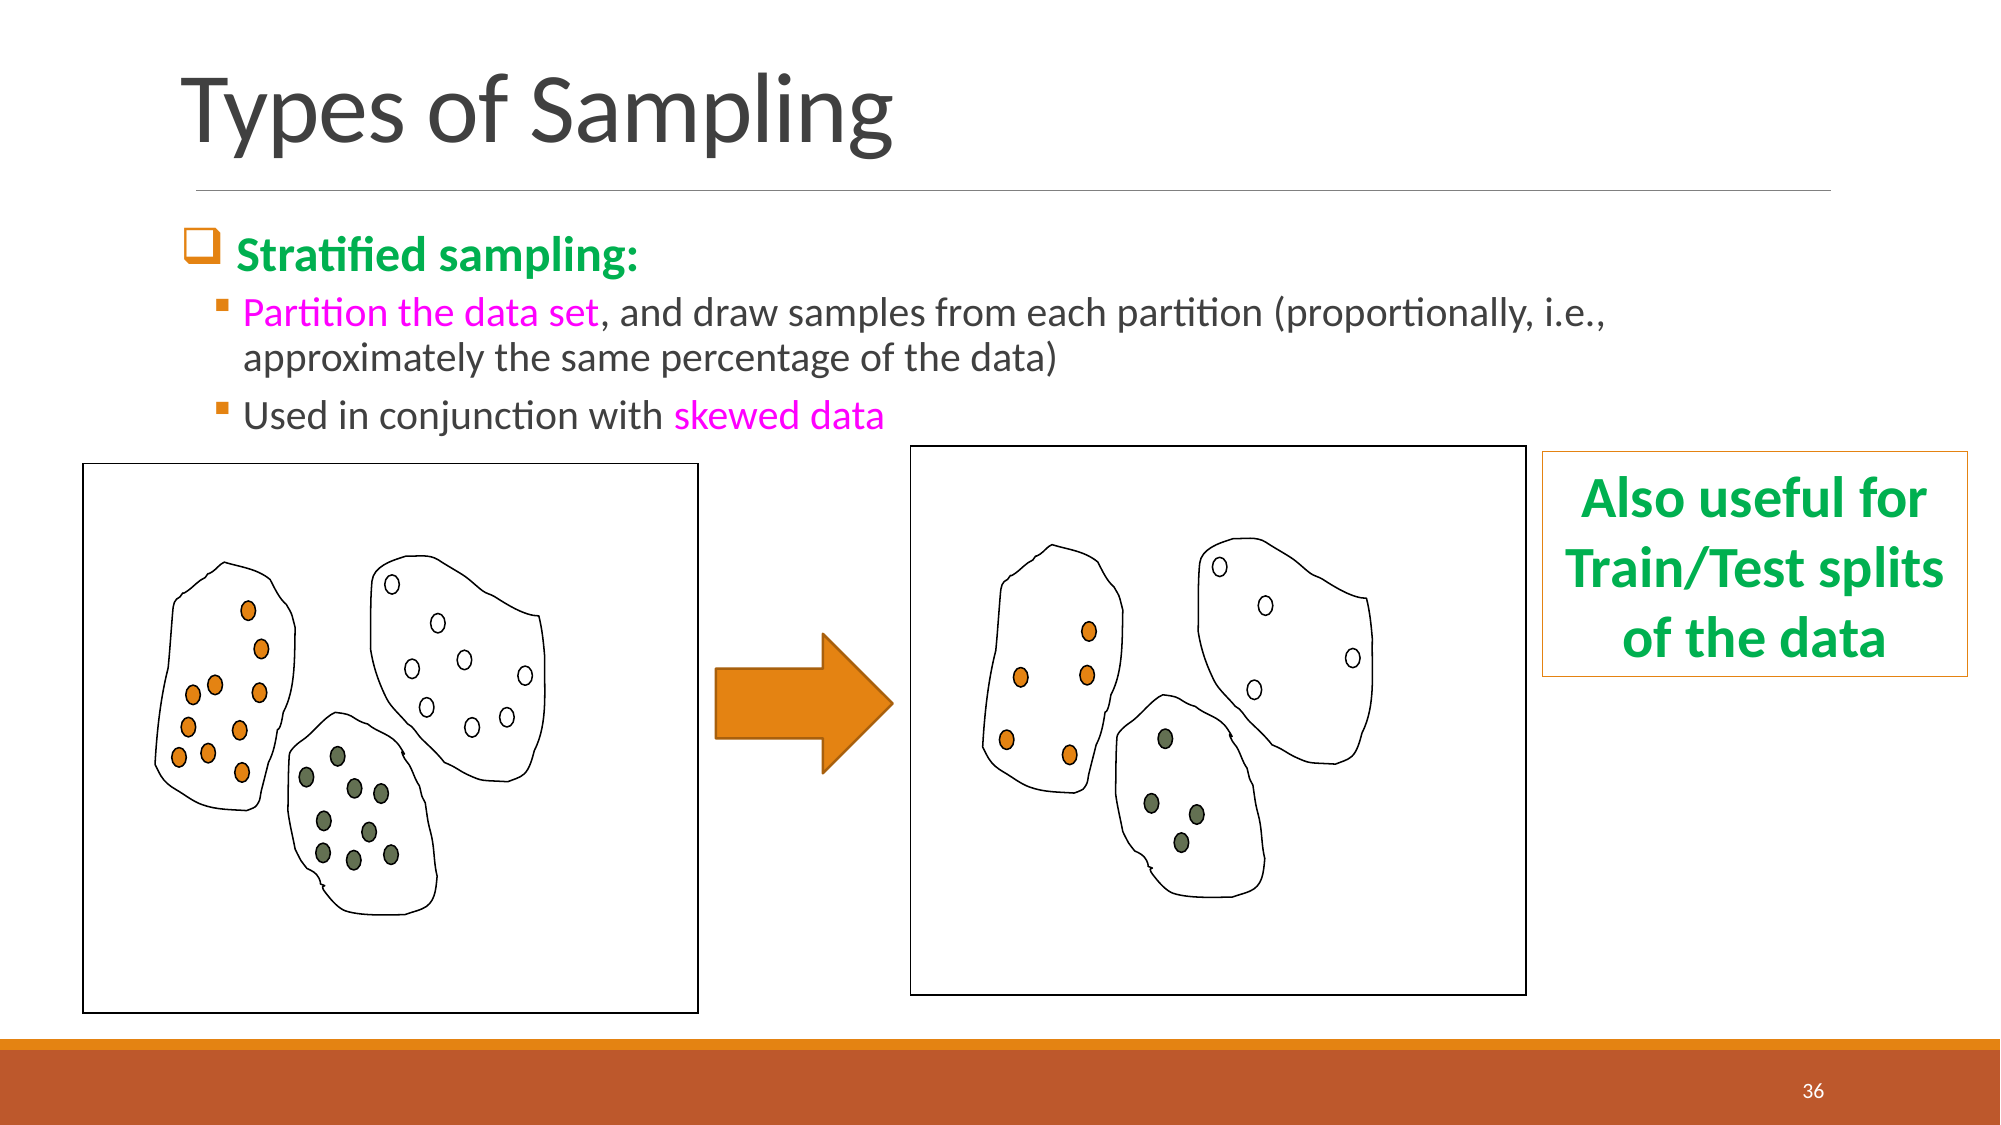

# Types of Sampling
Stratified sampling:
Partition the data set, and draw samples from each partition (proportionally, i.e., approximately the same percentage of the data)
Used in conjunction with skewed data

Also useful for Train/Test splits of the data

36